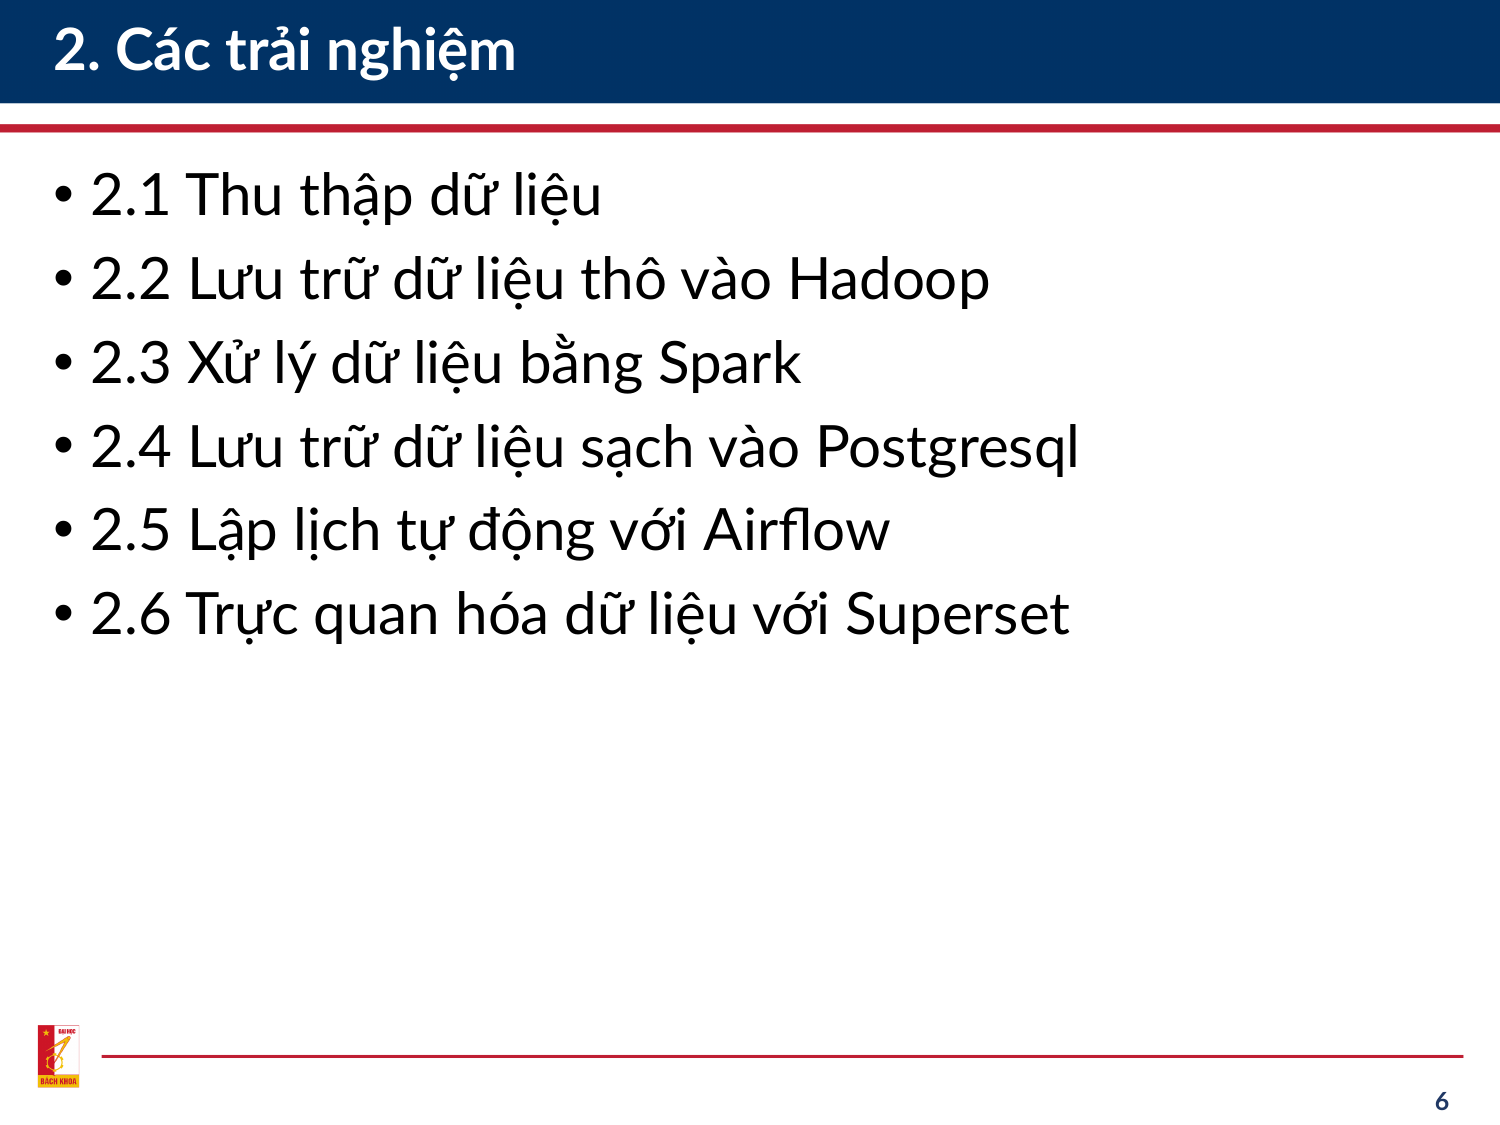

# 2. Các trải nghiệm
2.1 Thu thập dữ liệu
2.2 Lưu trữ dữ liệu thô vào Hadoop
2.3 Xử lý dữ liệu bằng Spark
2.4 Lưu trữ dữ liệu sạch vào Postgresql
2.5 Lập lịch tự động với Airflow
2.6 Trực quan hóa dữ liệu với Superset
6